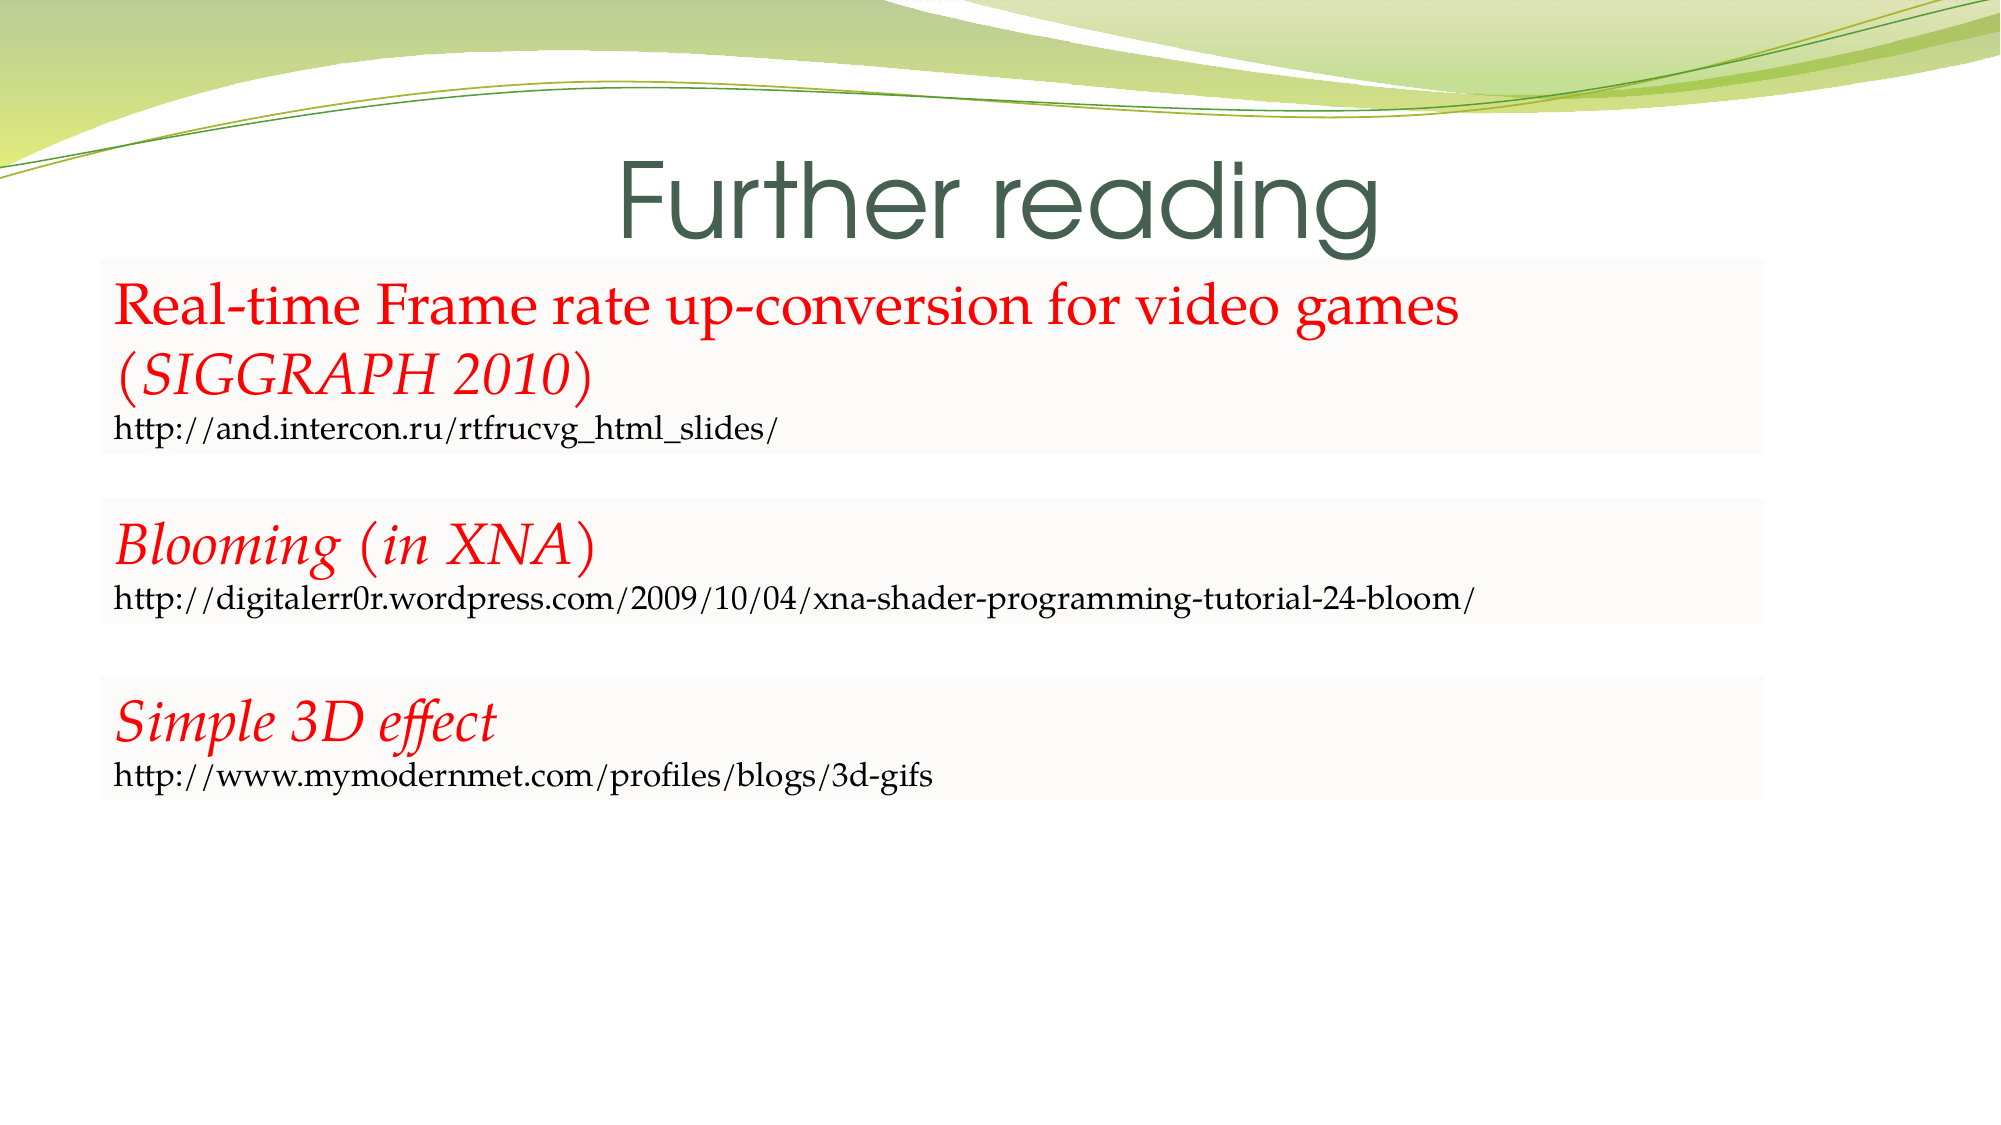

# Further reading
Real-time Frame rate up-conversion for video games (SIGGRAPH 2010)
http://and.intercon.ru/rtfrucvg_html_slides/
Blooming (in XNA)
http://digitalerr0r.wordpress.com/2009/10/04/xna-shader-programming-tutorial-24-bloom/
Simple 3D effect
http://www.mymodernmet.com/profiles/blogs/3d-gifs